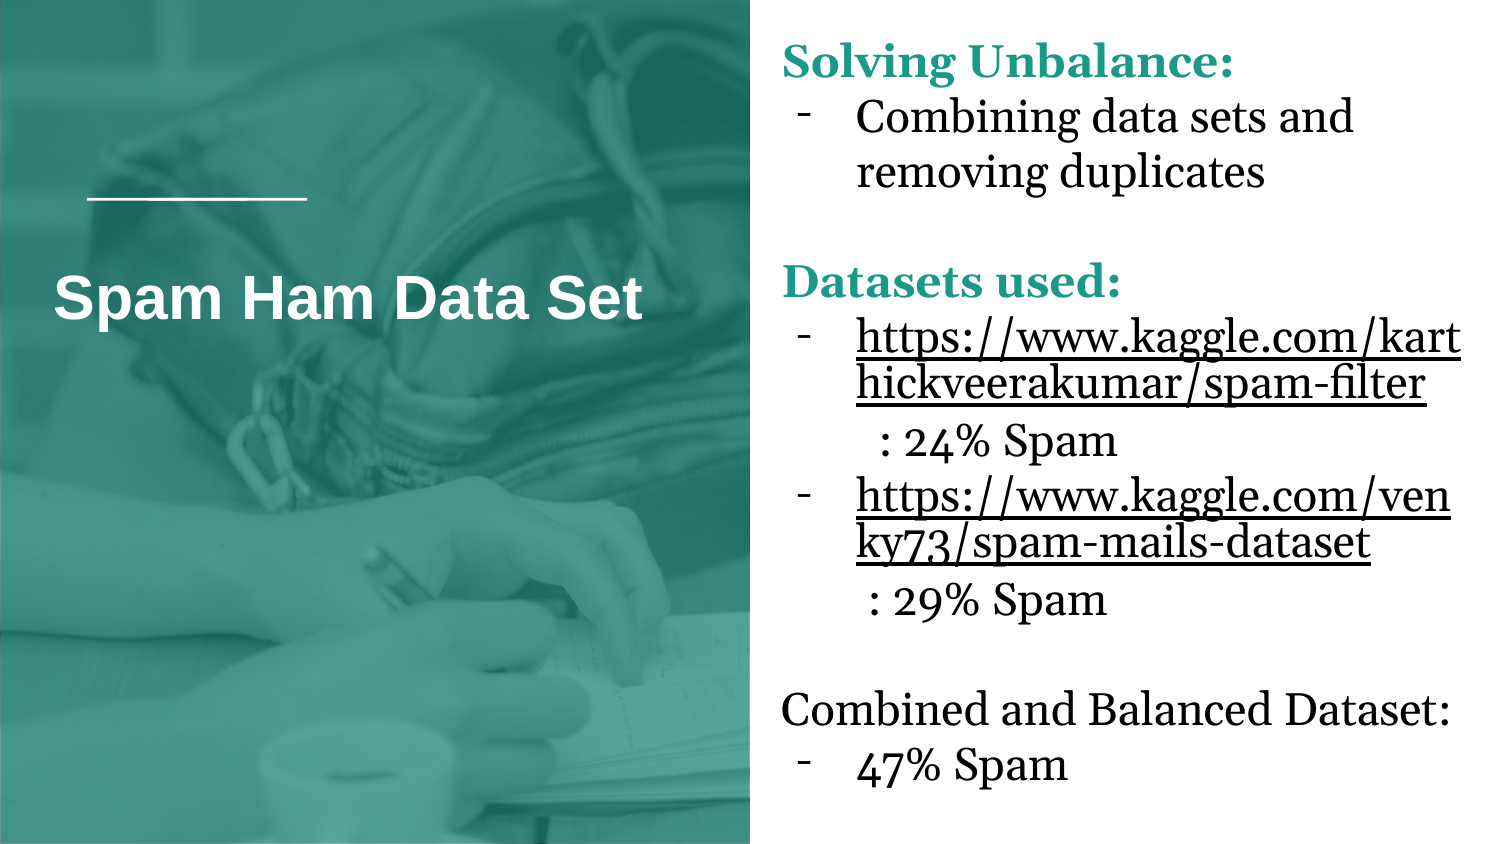

Solving Unbalance:
Combining data sets and removing duplicates

Datasets used:
https://www.kaggle.com/karthickveerakumar/spam-filter  : 24% Spam
https://www.kaggle.com/venky73/spam-mails-dataset : 29% Spam

Combined and Balanced Dataset:
47% Spam
# Spam Ham Data Set